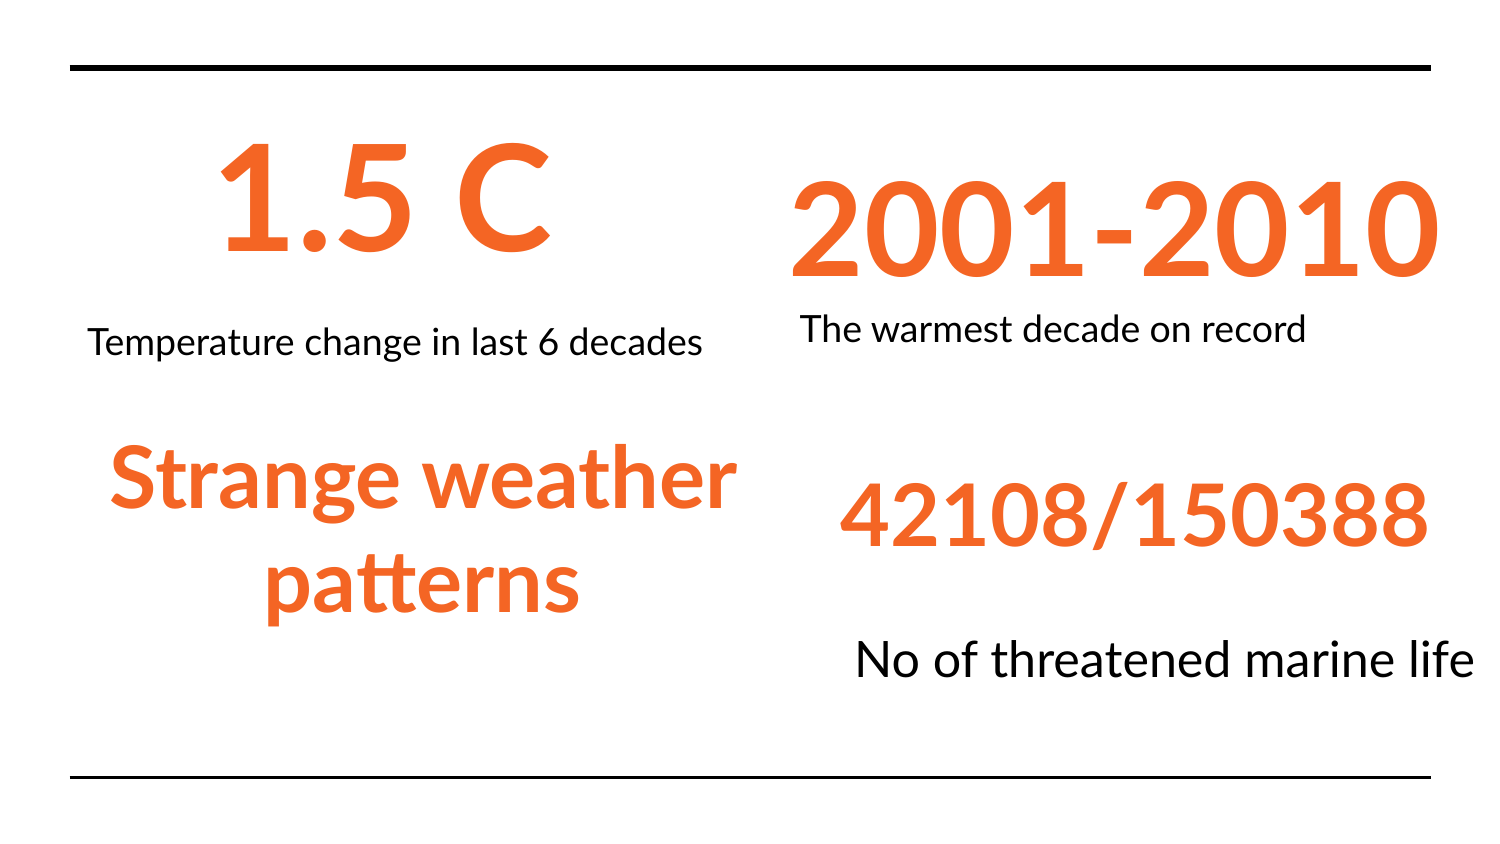

# 1.5 C
2001-2010
The warmest decade on record
Temperature change in last 6 decades
42108/150388
Strange weather patterns
No of threatened marine life